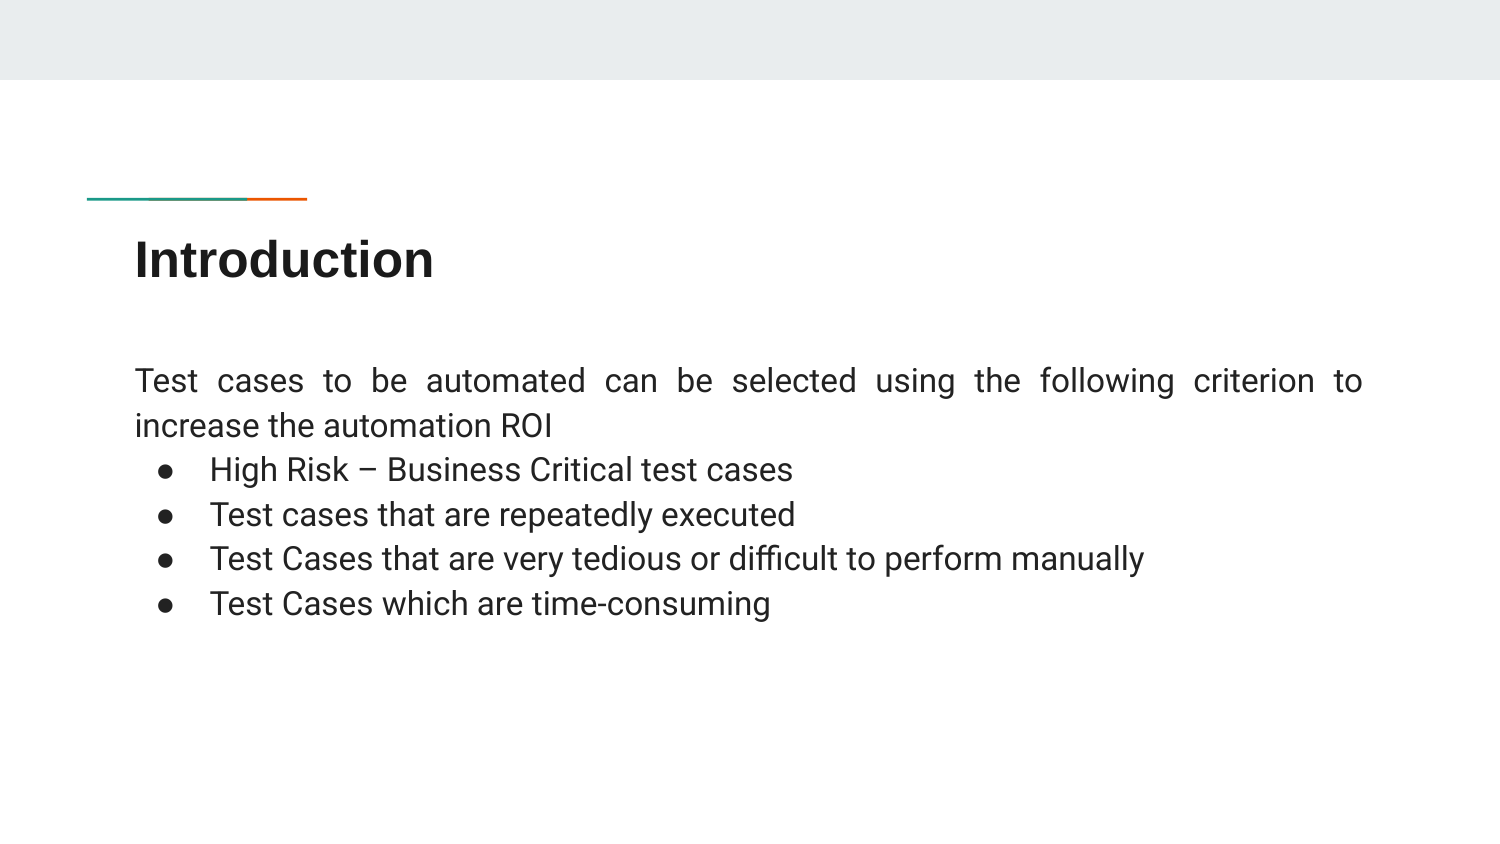

# Introduction
Test cases to be automated can be selected using the following criterion to increase the automation ROI
High Risk – Business Critical test cases
Test cases that are repeatedly executed
Test Cases that are very tedious or difficult to perform manually
Test Cases which are time-consuming